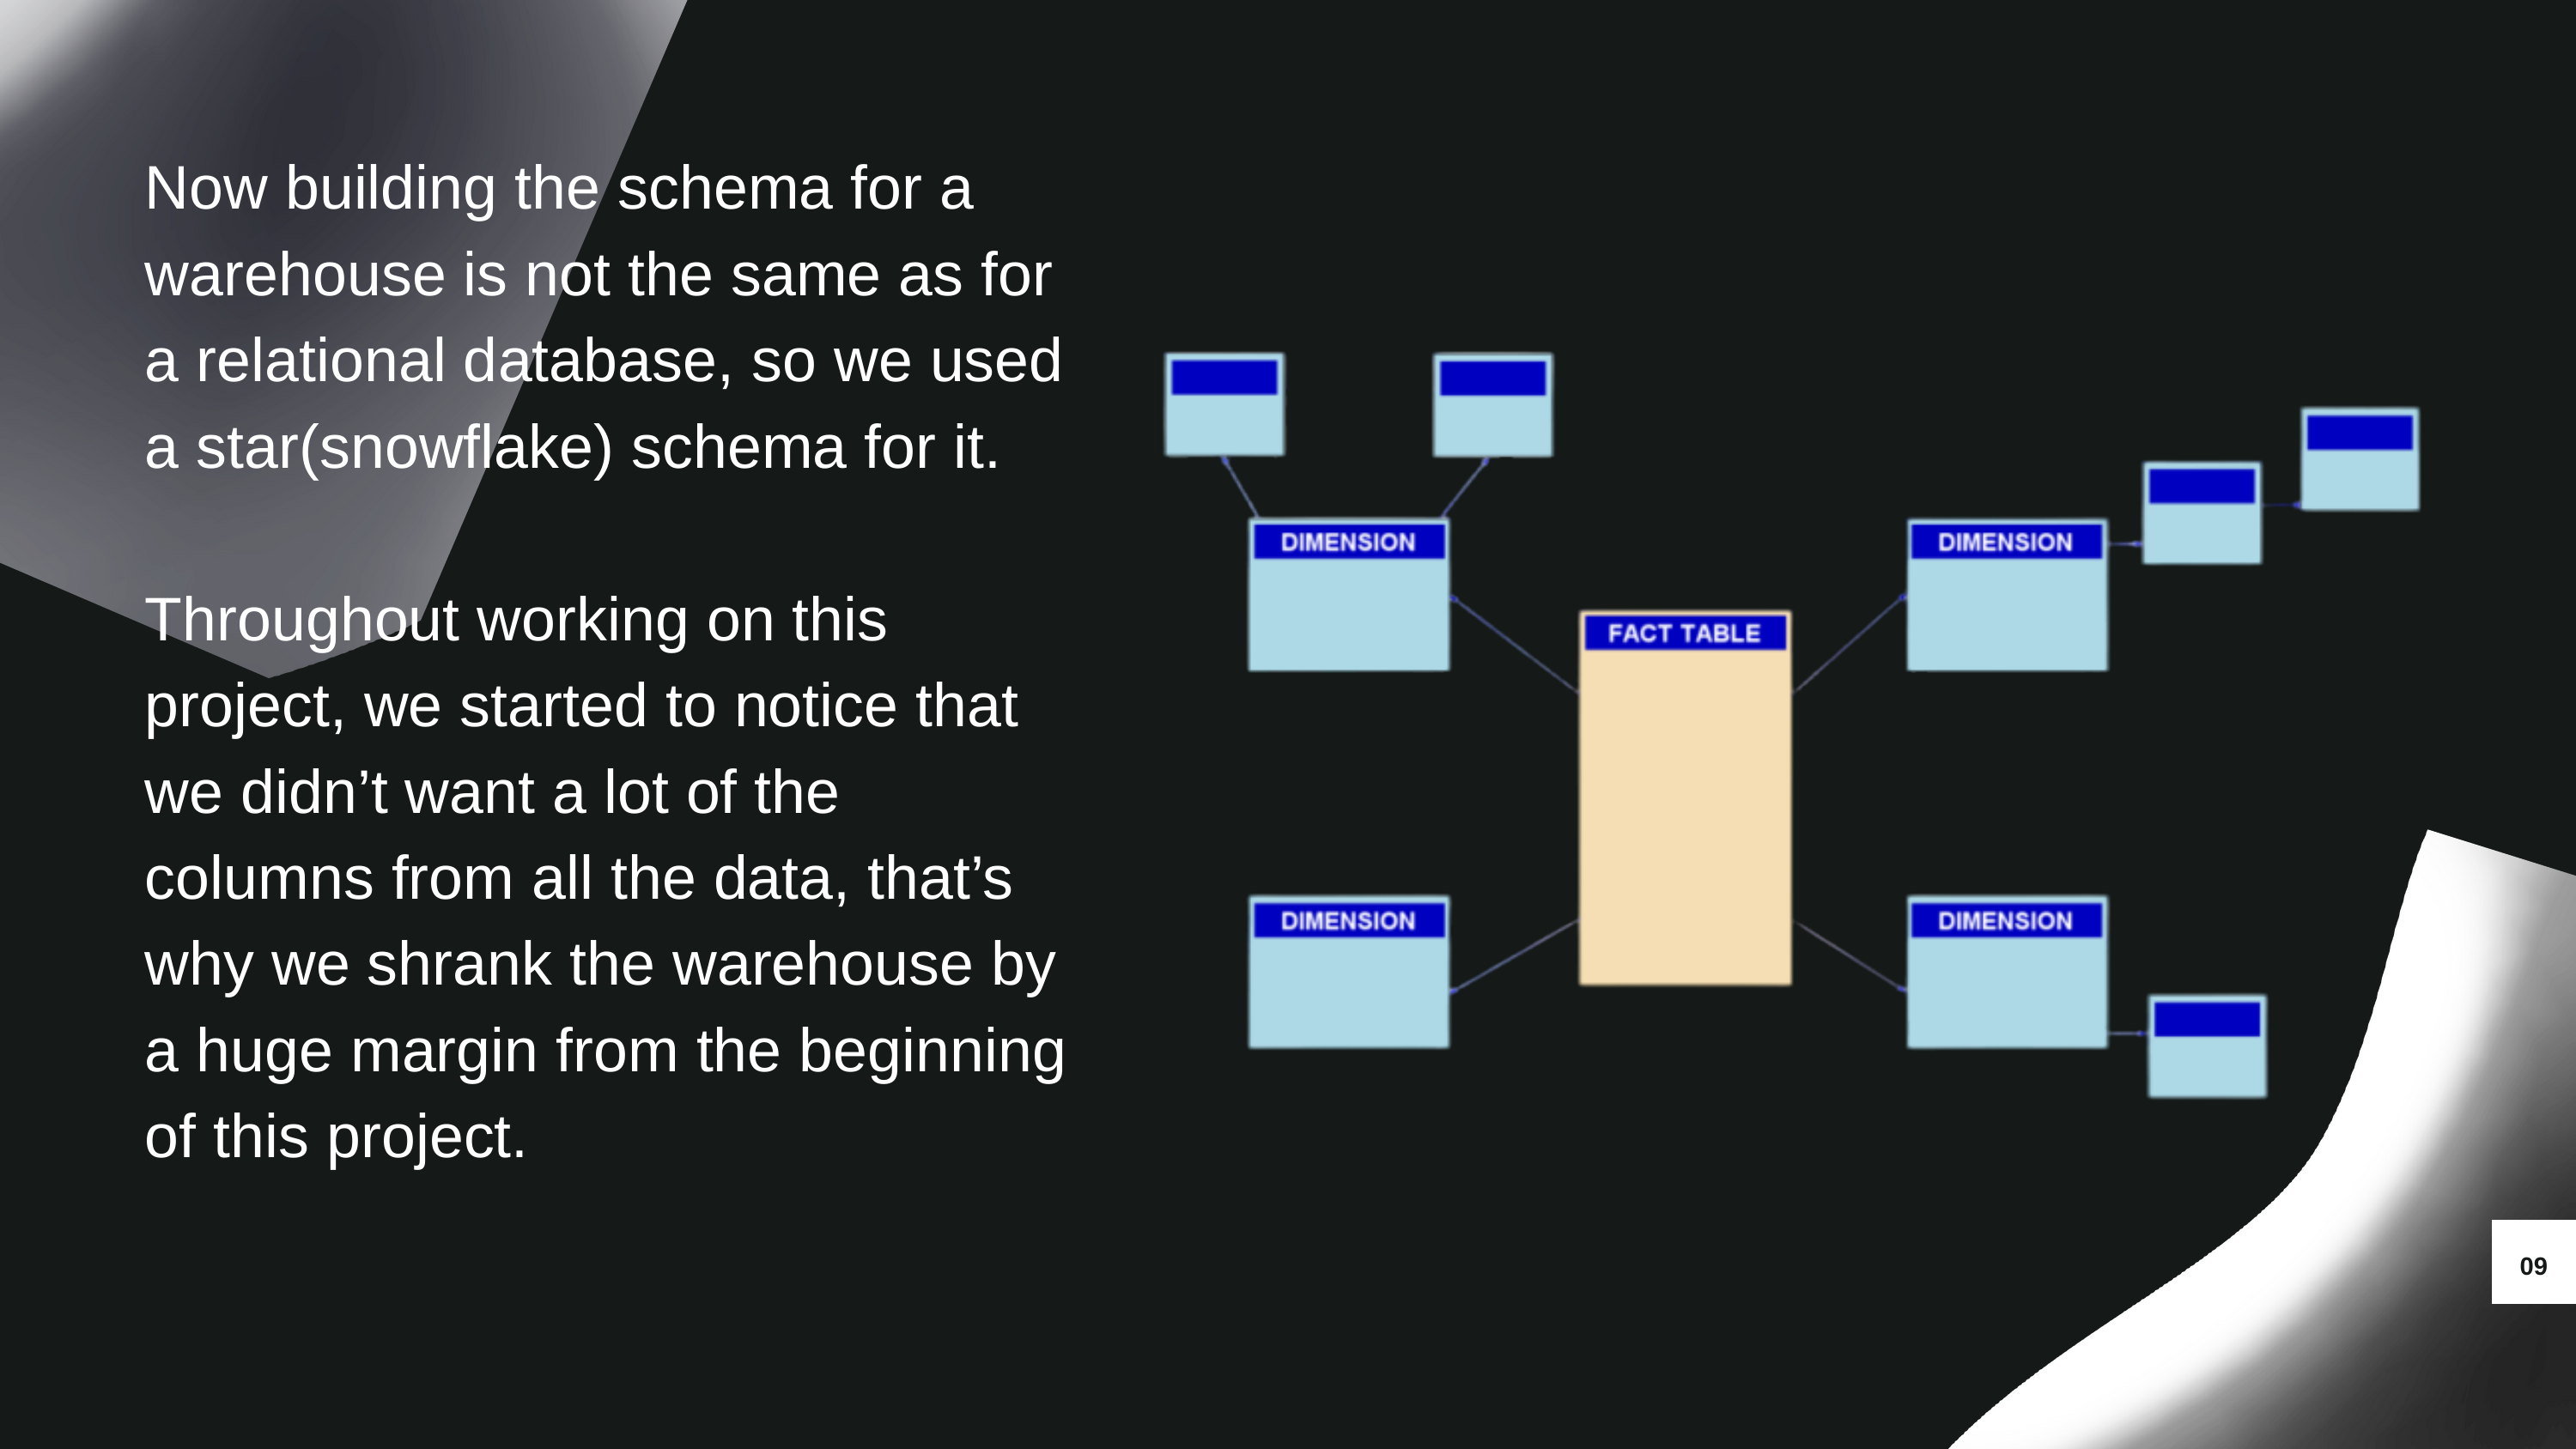

Now building the schema for a warehouse is not the same as for a relational database, so we used a star(snowflake) schema for it.

Throughout working on this project, we started to notice that we didn’t want a lot of the columns from all the data, that’s why we shrank the warehouse by a huge margin from the beginning of this project.

09